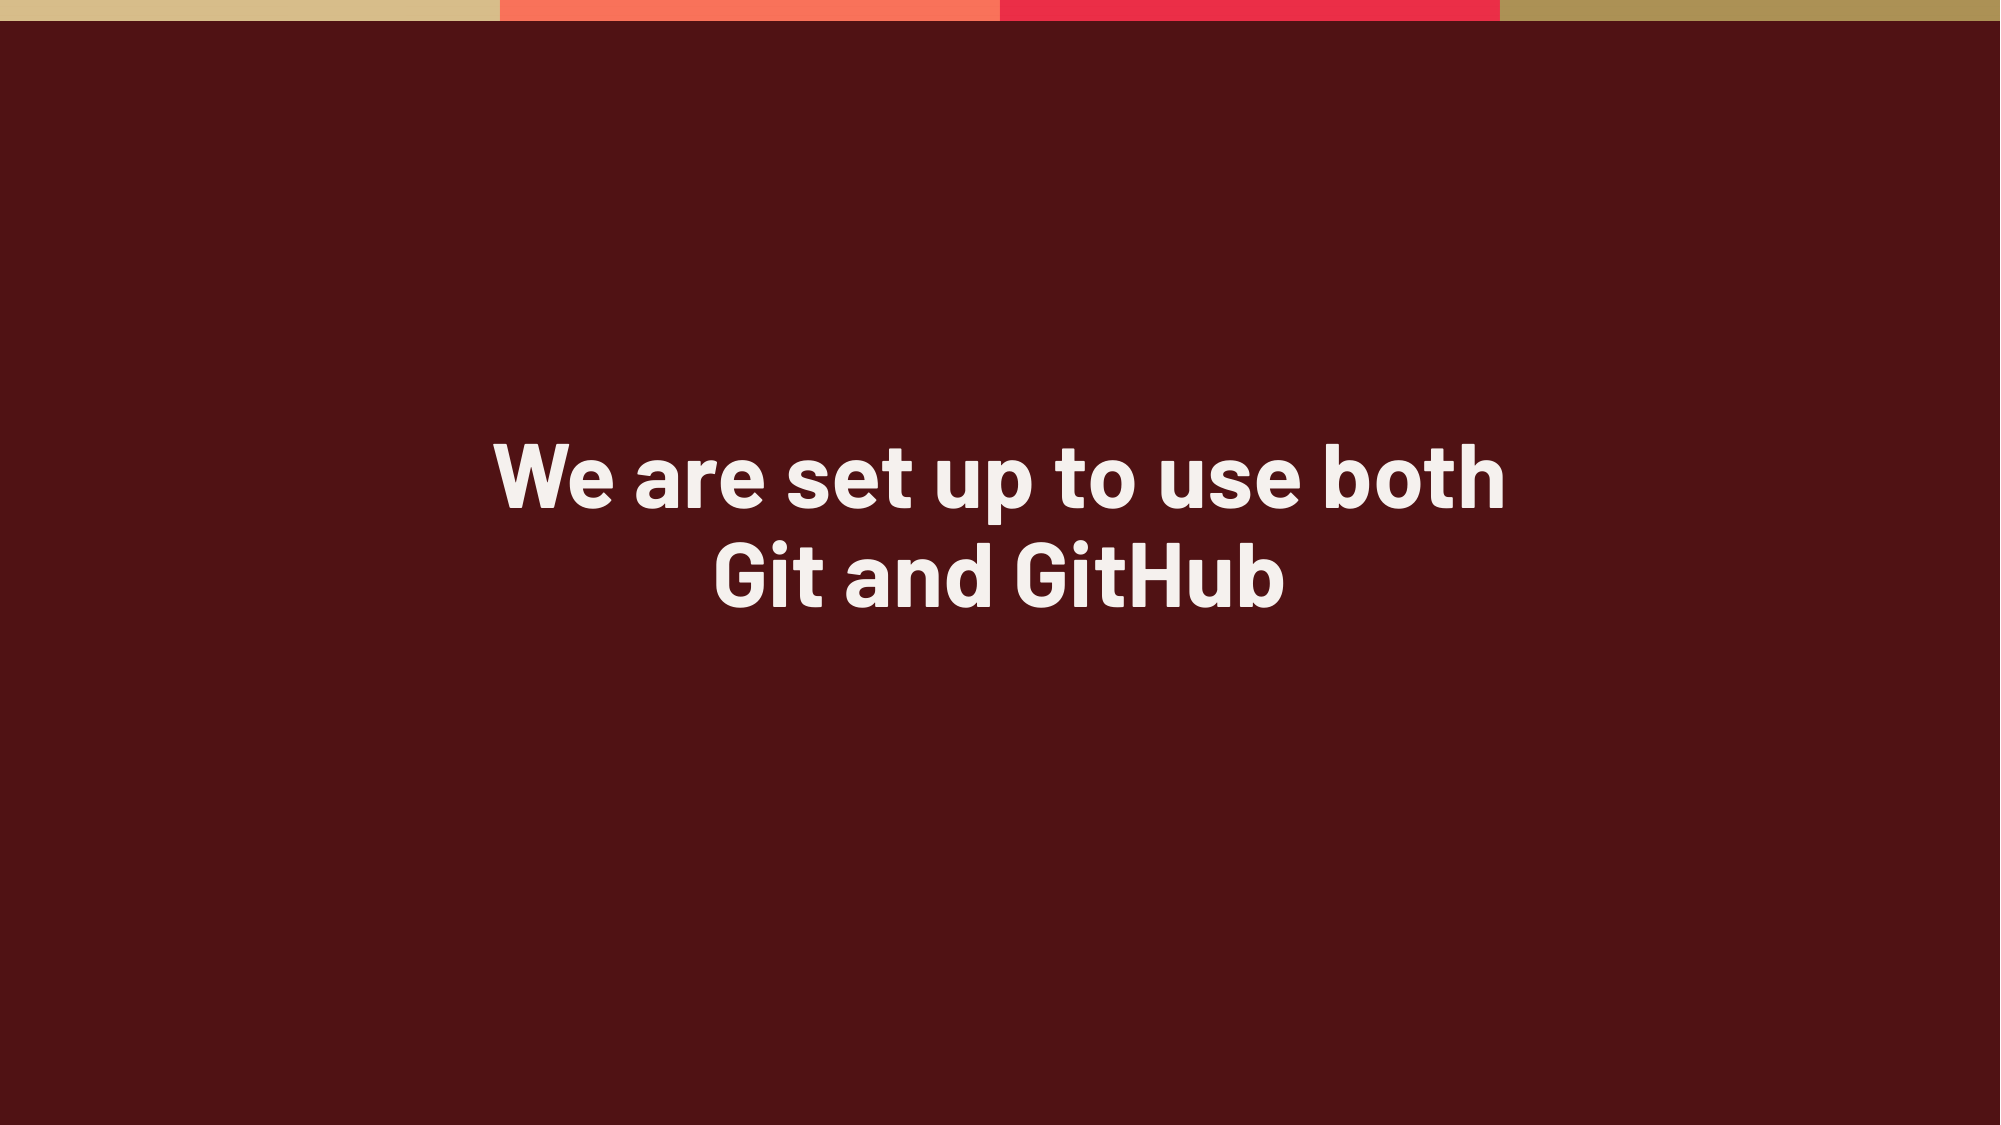

# We are set up to use both Git and GitHub